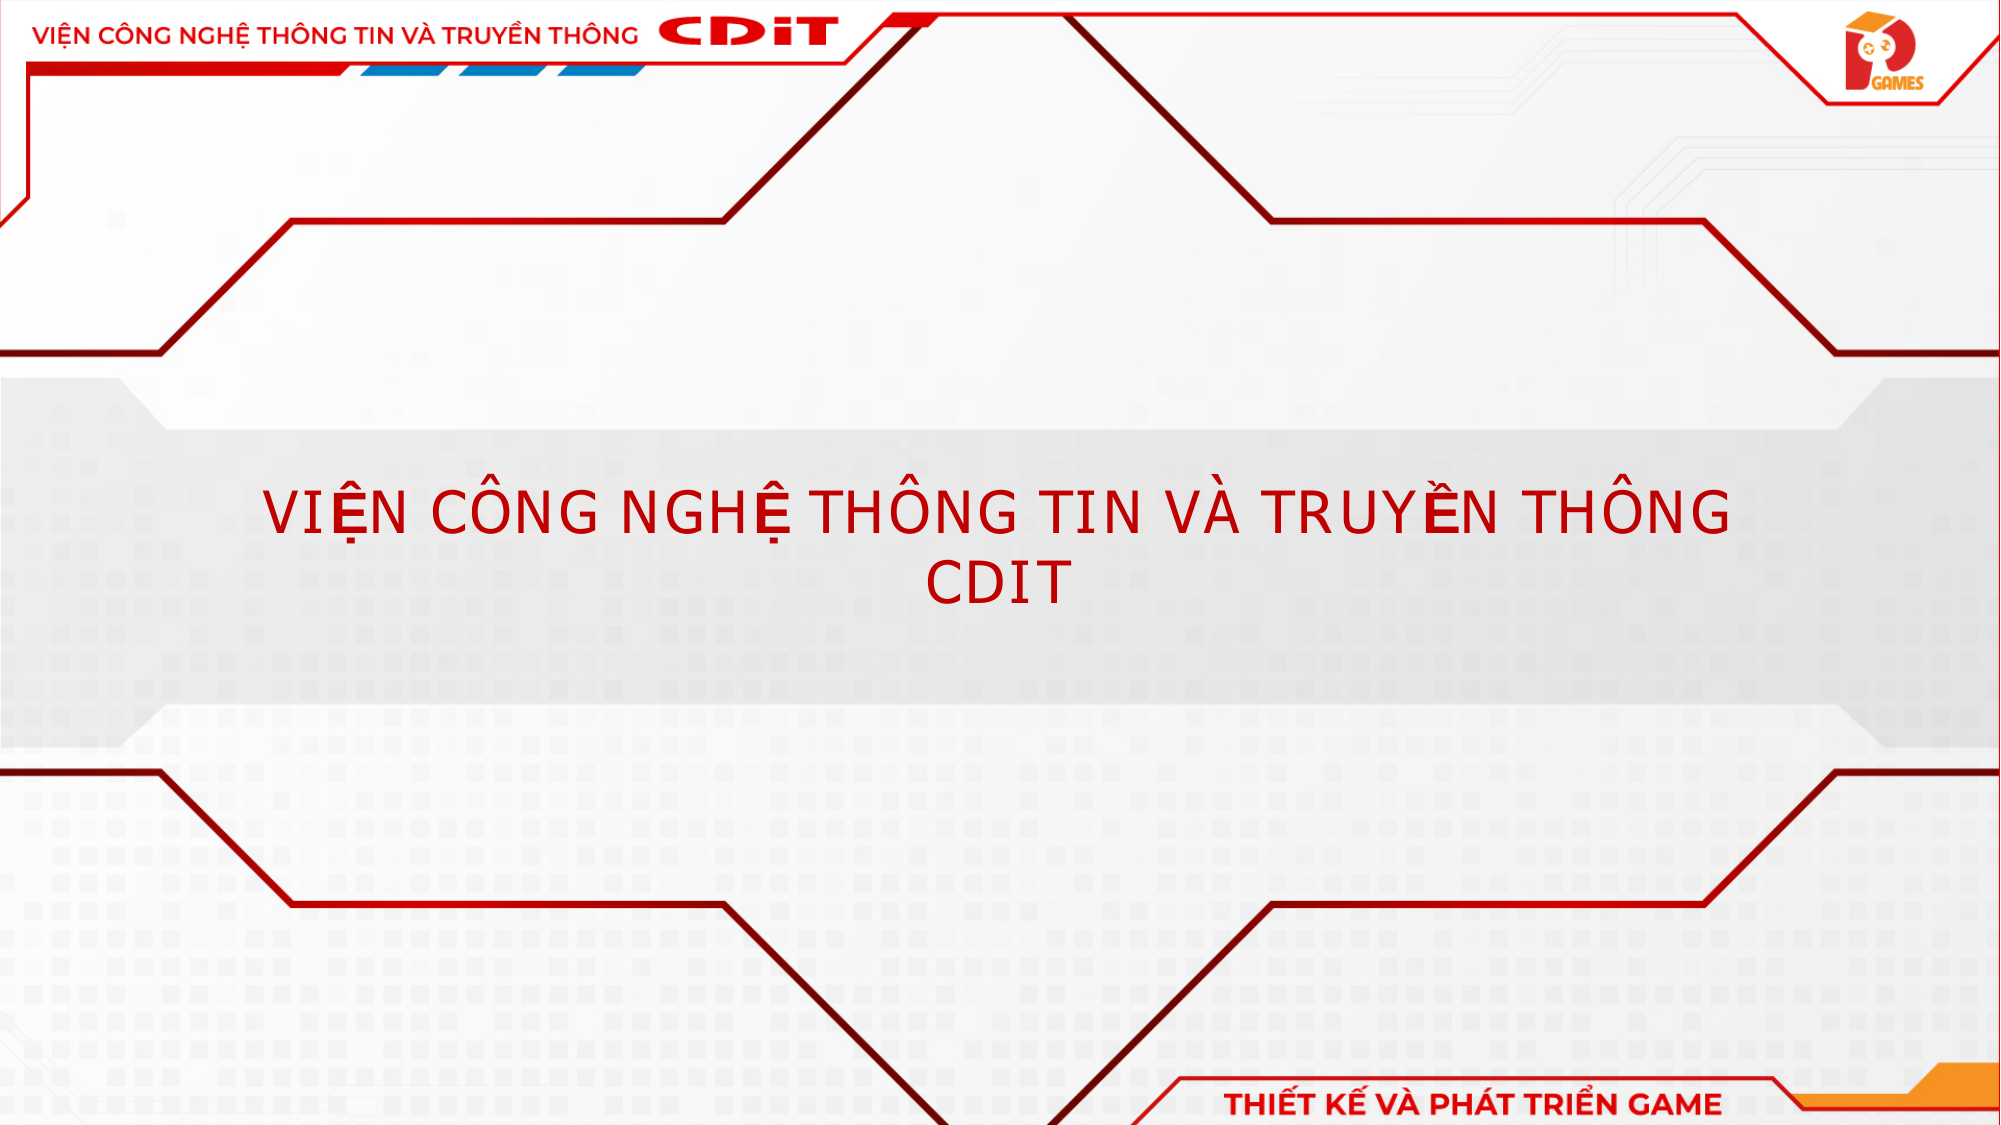

# VIỆN CÔNG NGHỆ THÔNG TIN VÀ TRUYỀN THÔNG CDIT